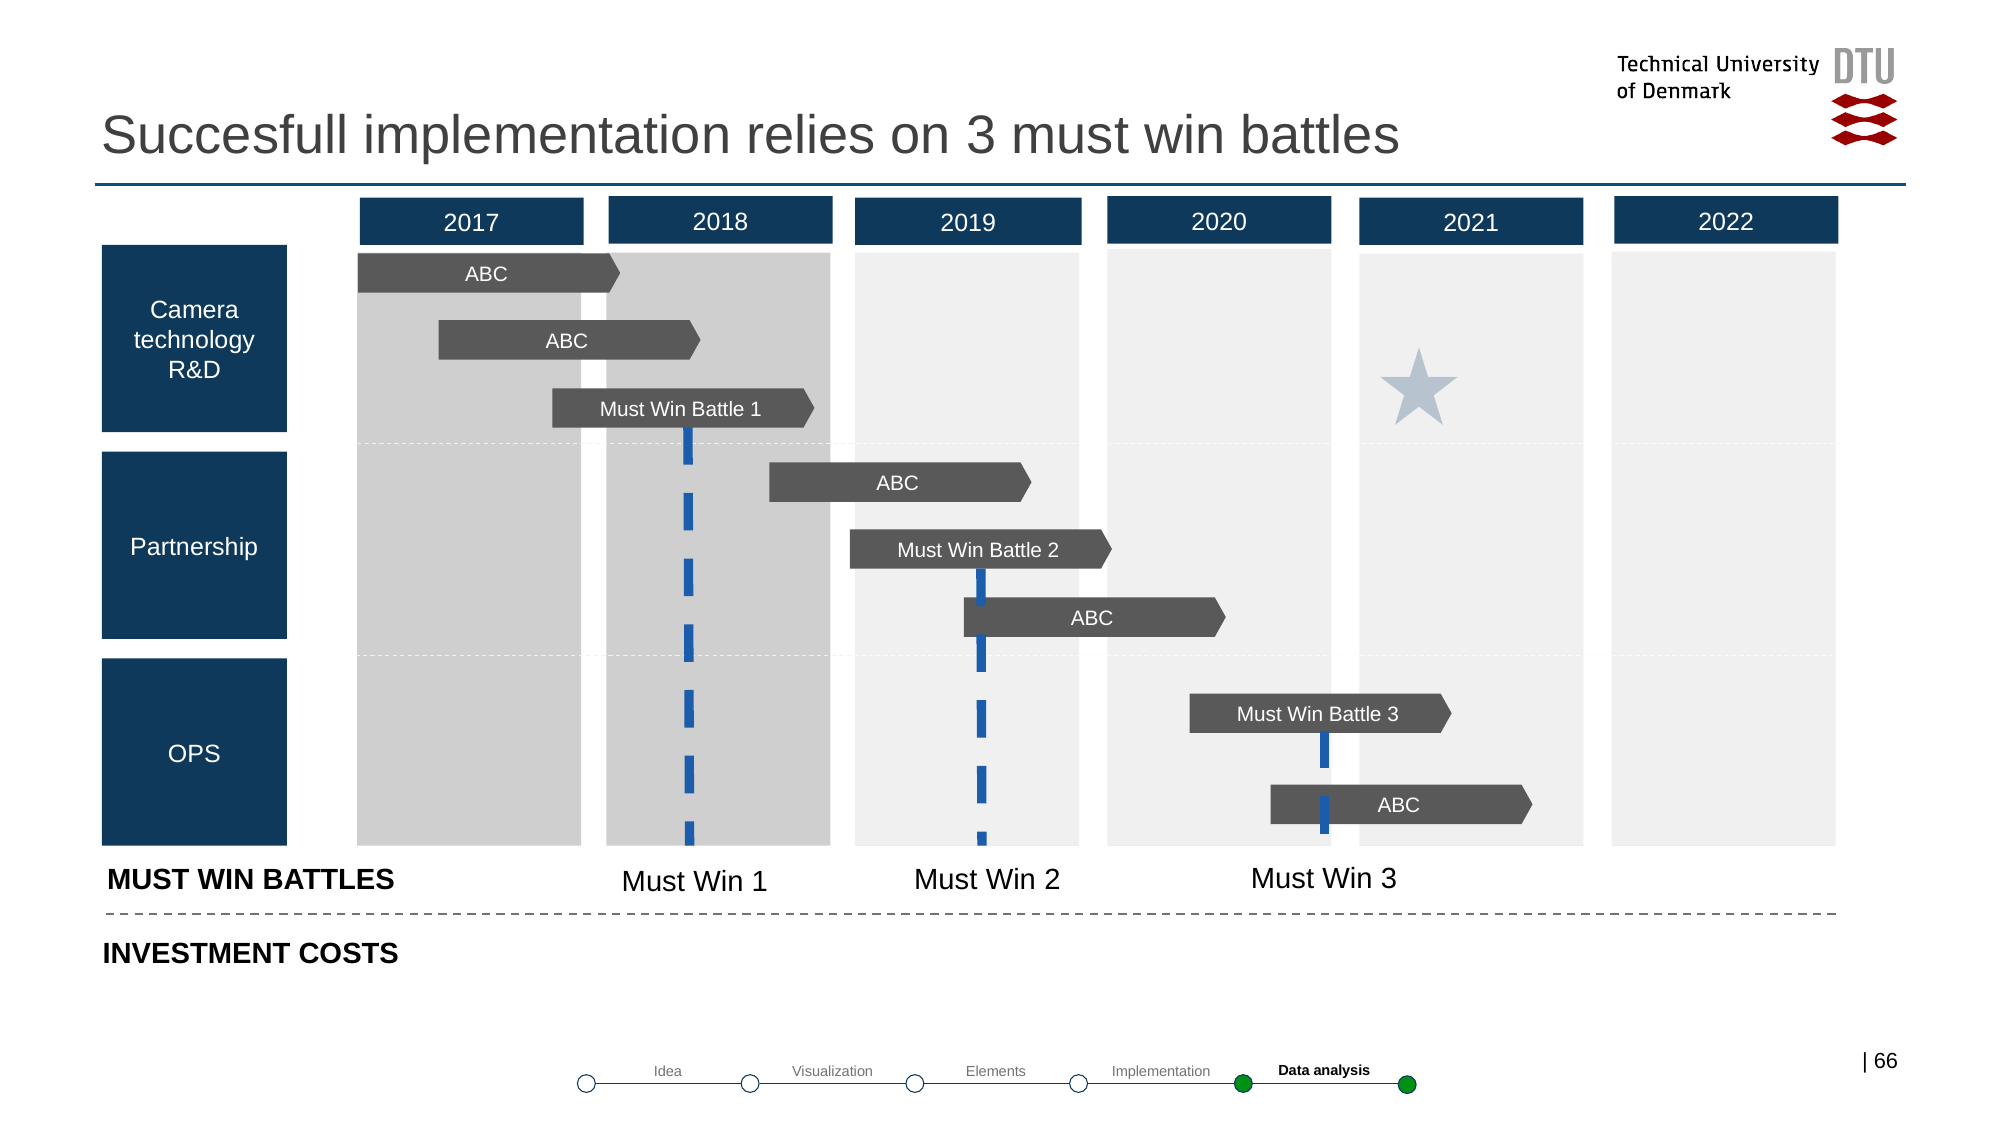

# Succesfull implementation relies on 3 must win battles
2018
2020
2022
2017
2019
2021
Camera technology R&D
Partnership
OPS

ABC

ABC

Must Win Battle 1
ABC
Must Win Battle 2
ABC
Must Win Battle 3
ABC
Must Win 3
Must Win 2
MUST WIN BATTLES
Must Win 1
INVESTMENT COSTS